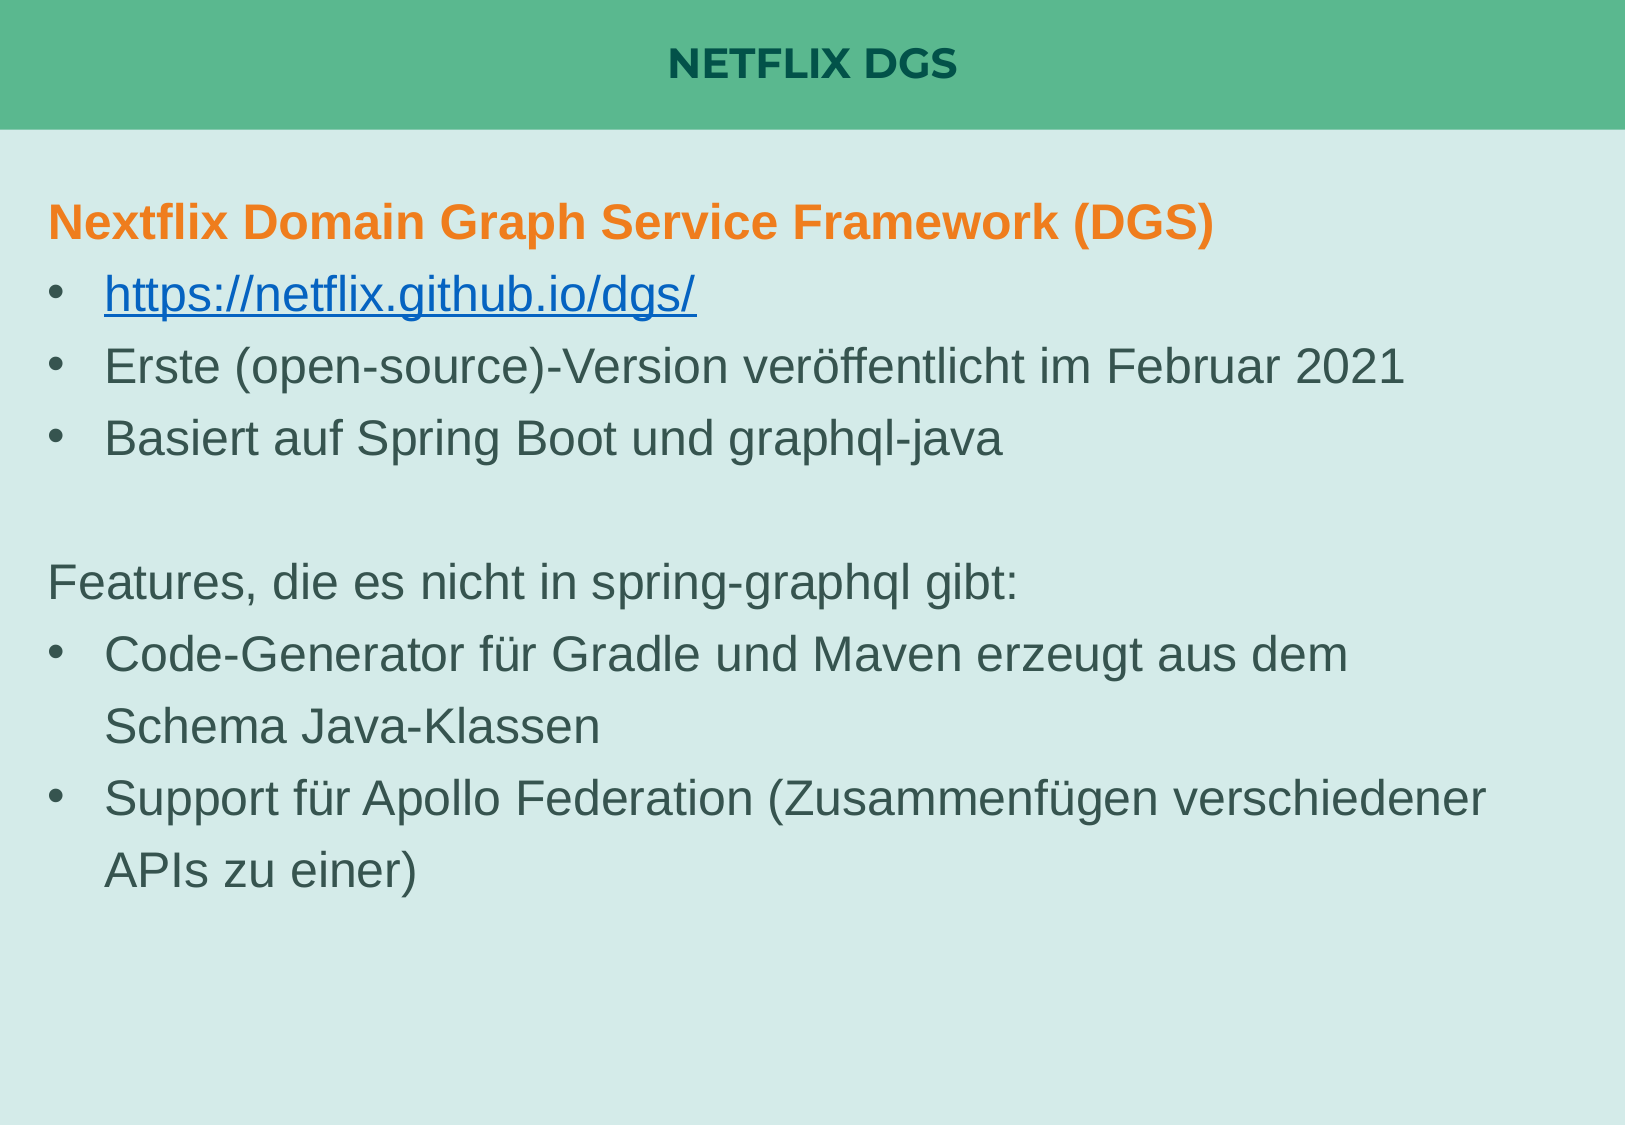

# Netflix DGS
Nextflix Domain Graph Service Framework (DGS)
https://netflix.github.io/dgs/
Erste (open-source)-Version veröffentlicht im Februar 2021
Basiert auf Spring Boot und graphql-java

Features, die es nicht in spring-graphql gibt:
Code-Generator für Gradle und Maven erzeugt aus dem Schema Java-Klassen
Support für Apollo Federation (Zusammenfügen verschiedener APIs zu einer)